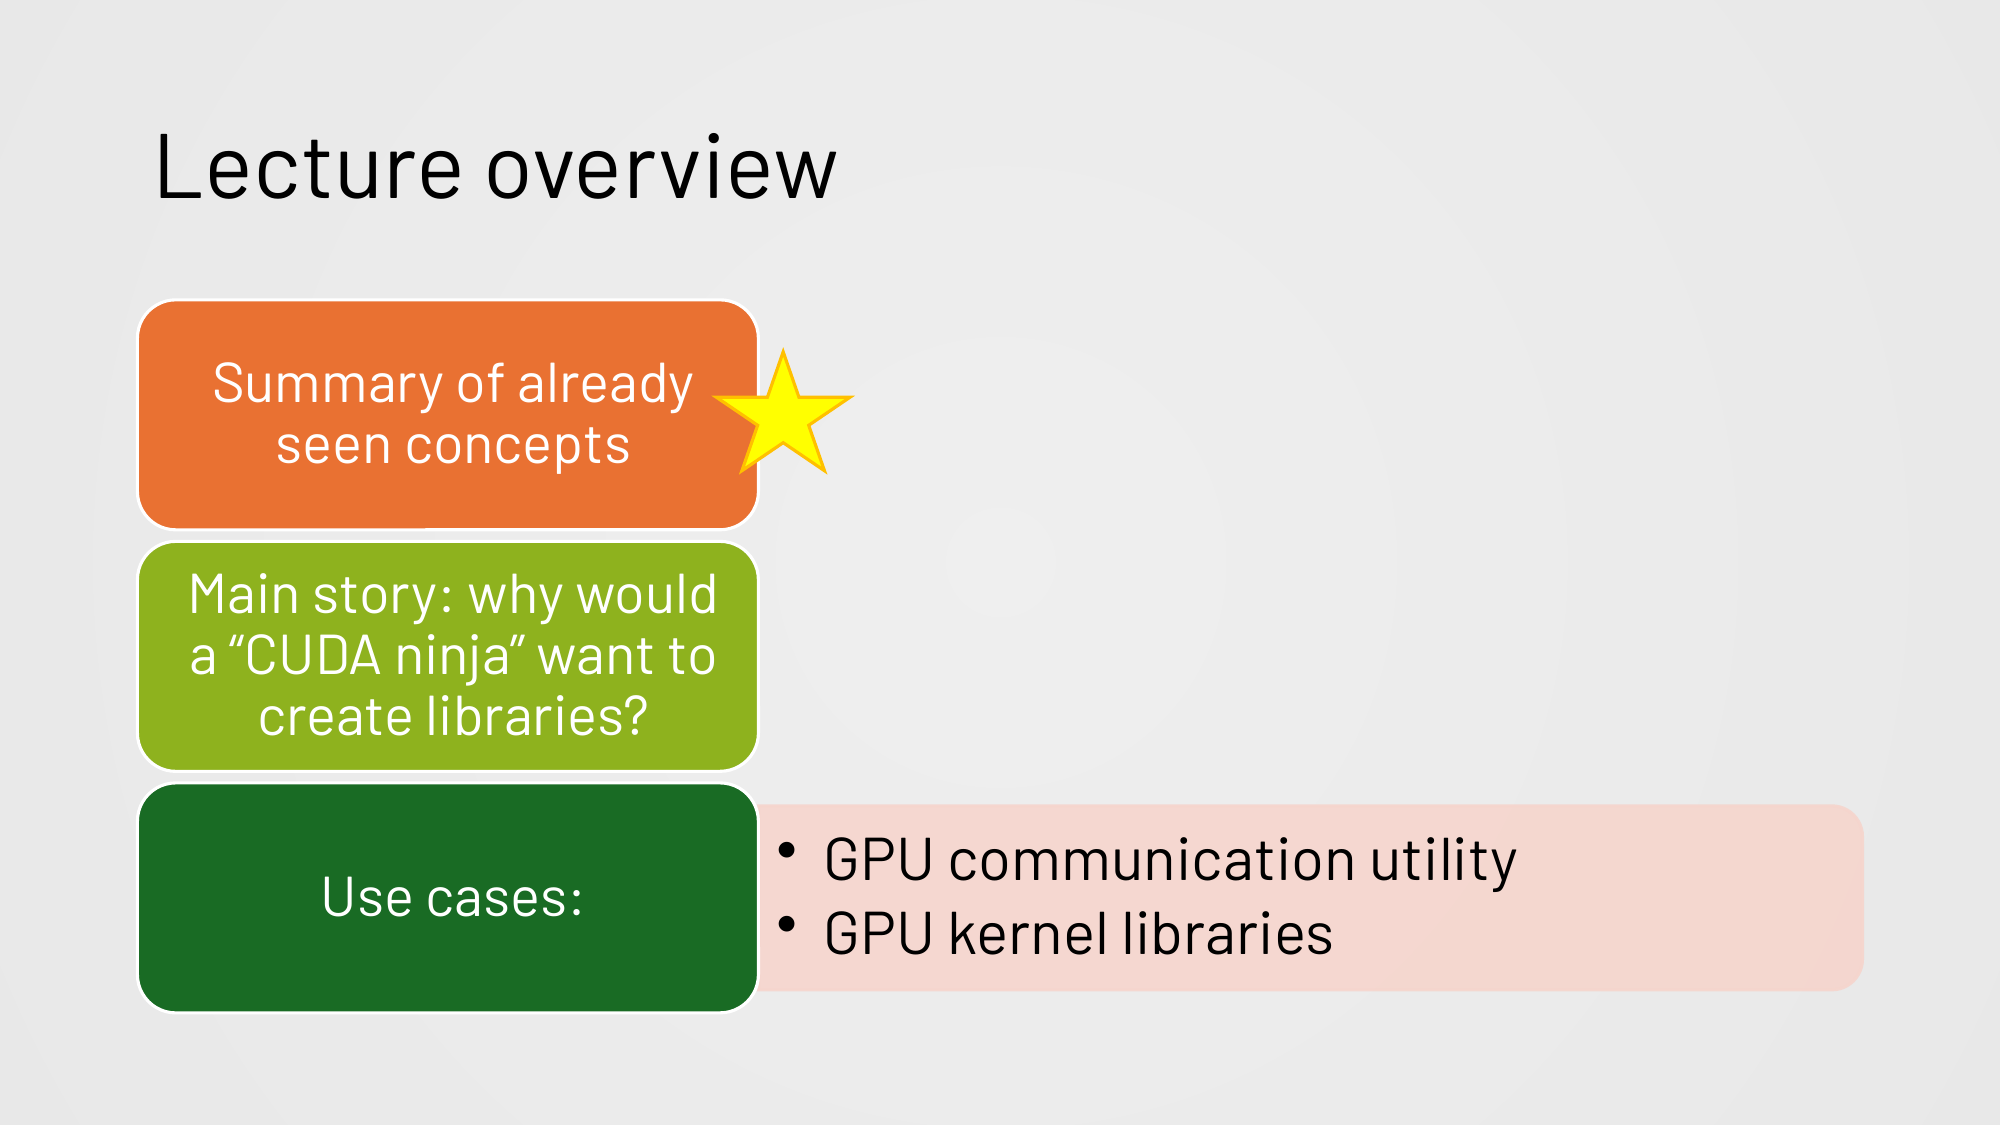

# Lecture overview
Summary of already seen concepts
Main story: why would a “CUDA ninja” want to create libraries?
GPU communication utility
GPU kernel libraries
Use cases: